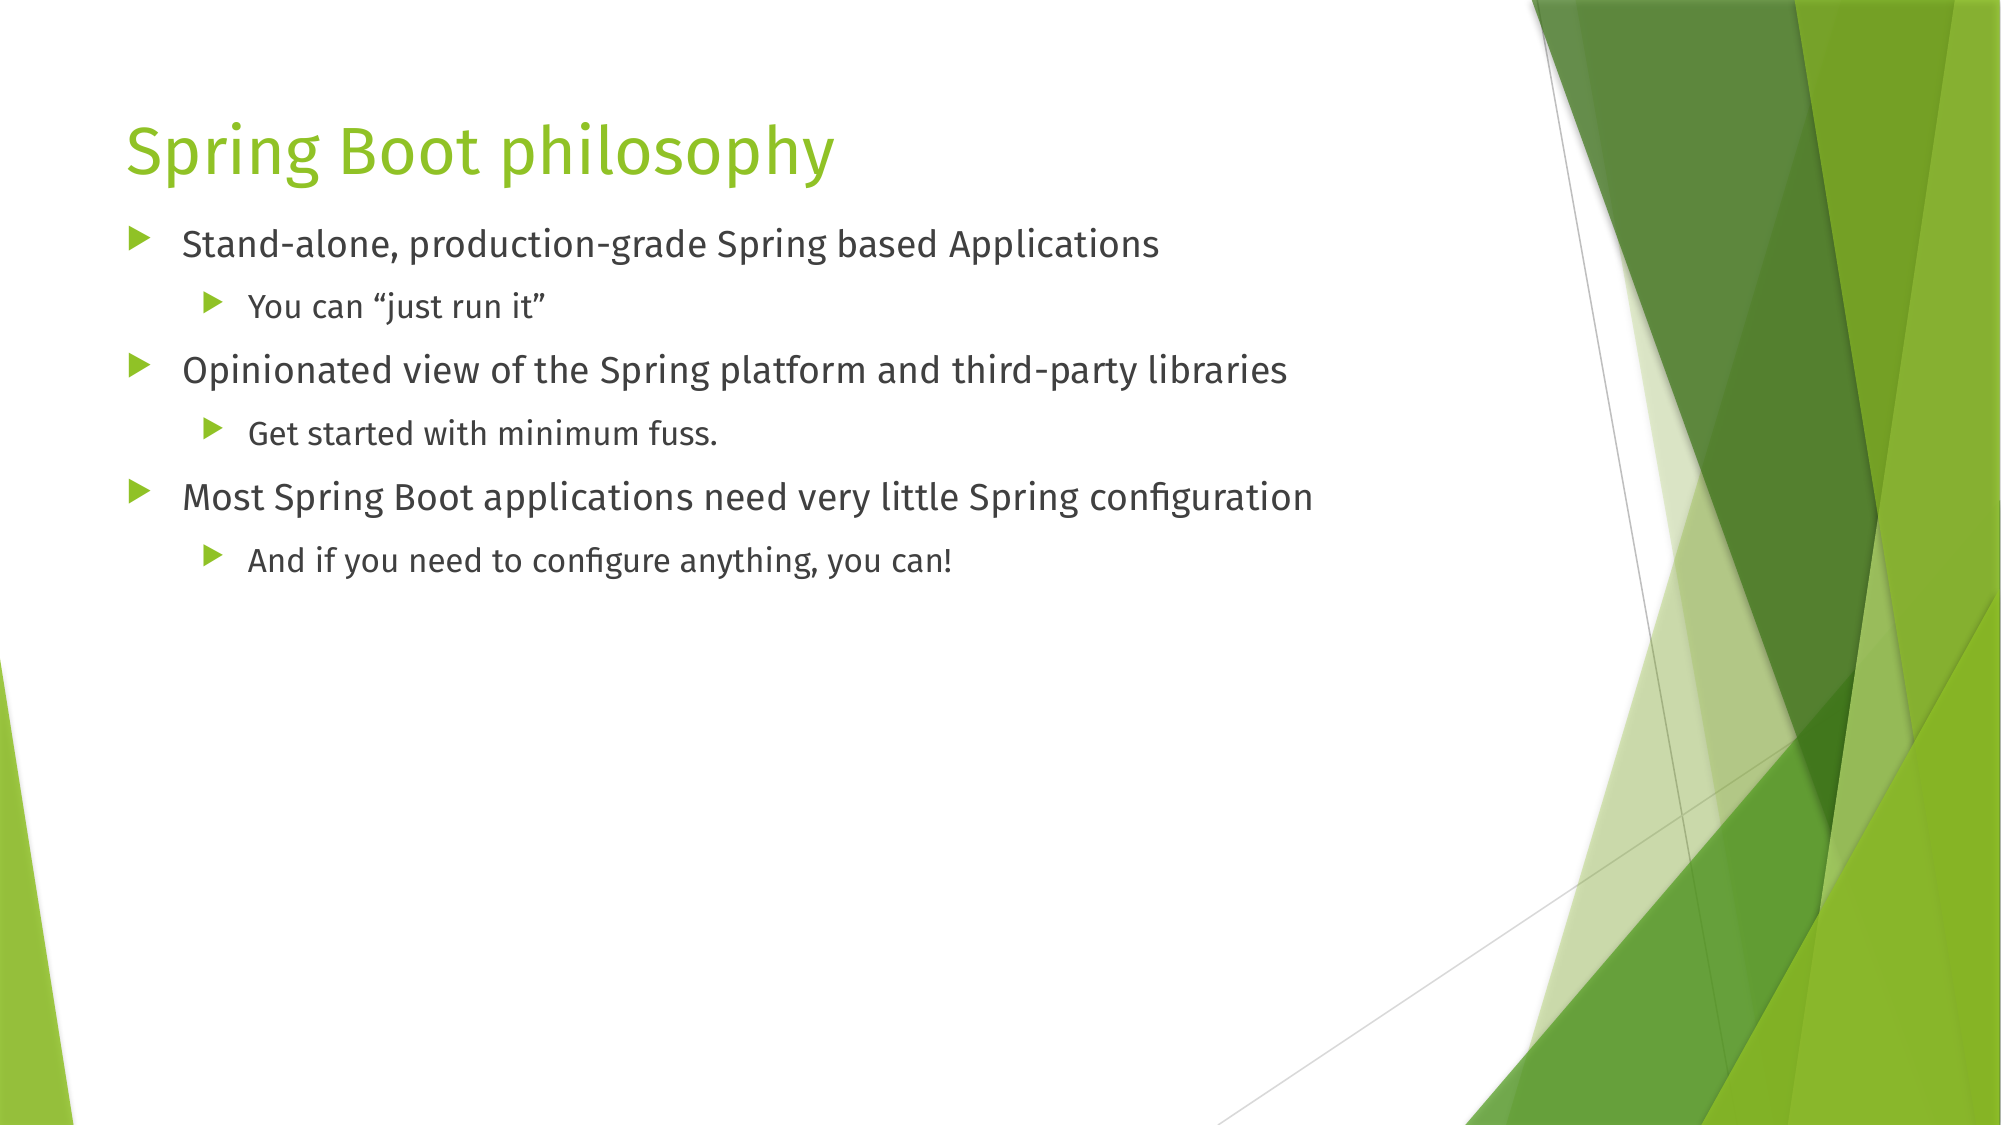

# Spring Boot philosophy
Stand-alone, production-grade Spring based Applications
You can “just run it”
Opinionated view of the Spring platform and third-party libraries
Get started with minimum fuss.
Most Spring Boot applications need very little Spring configuration
And if you need to configure anything, you can!